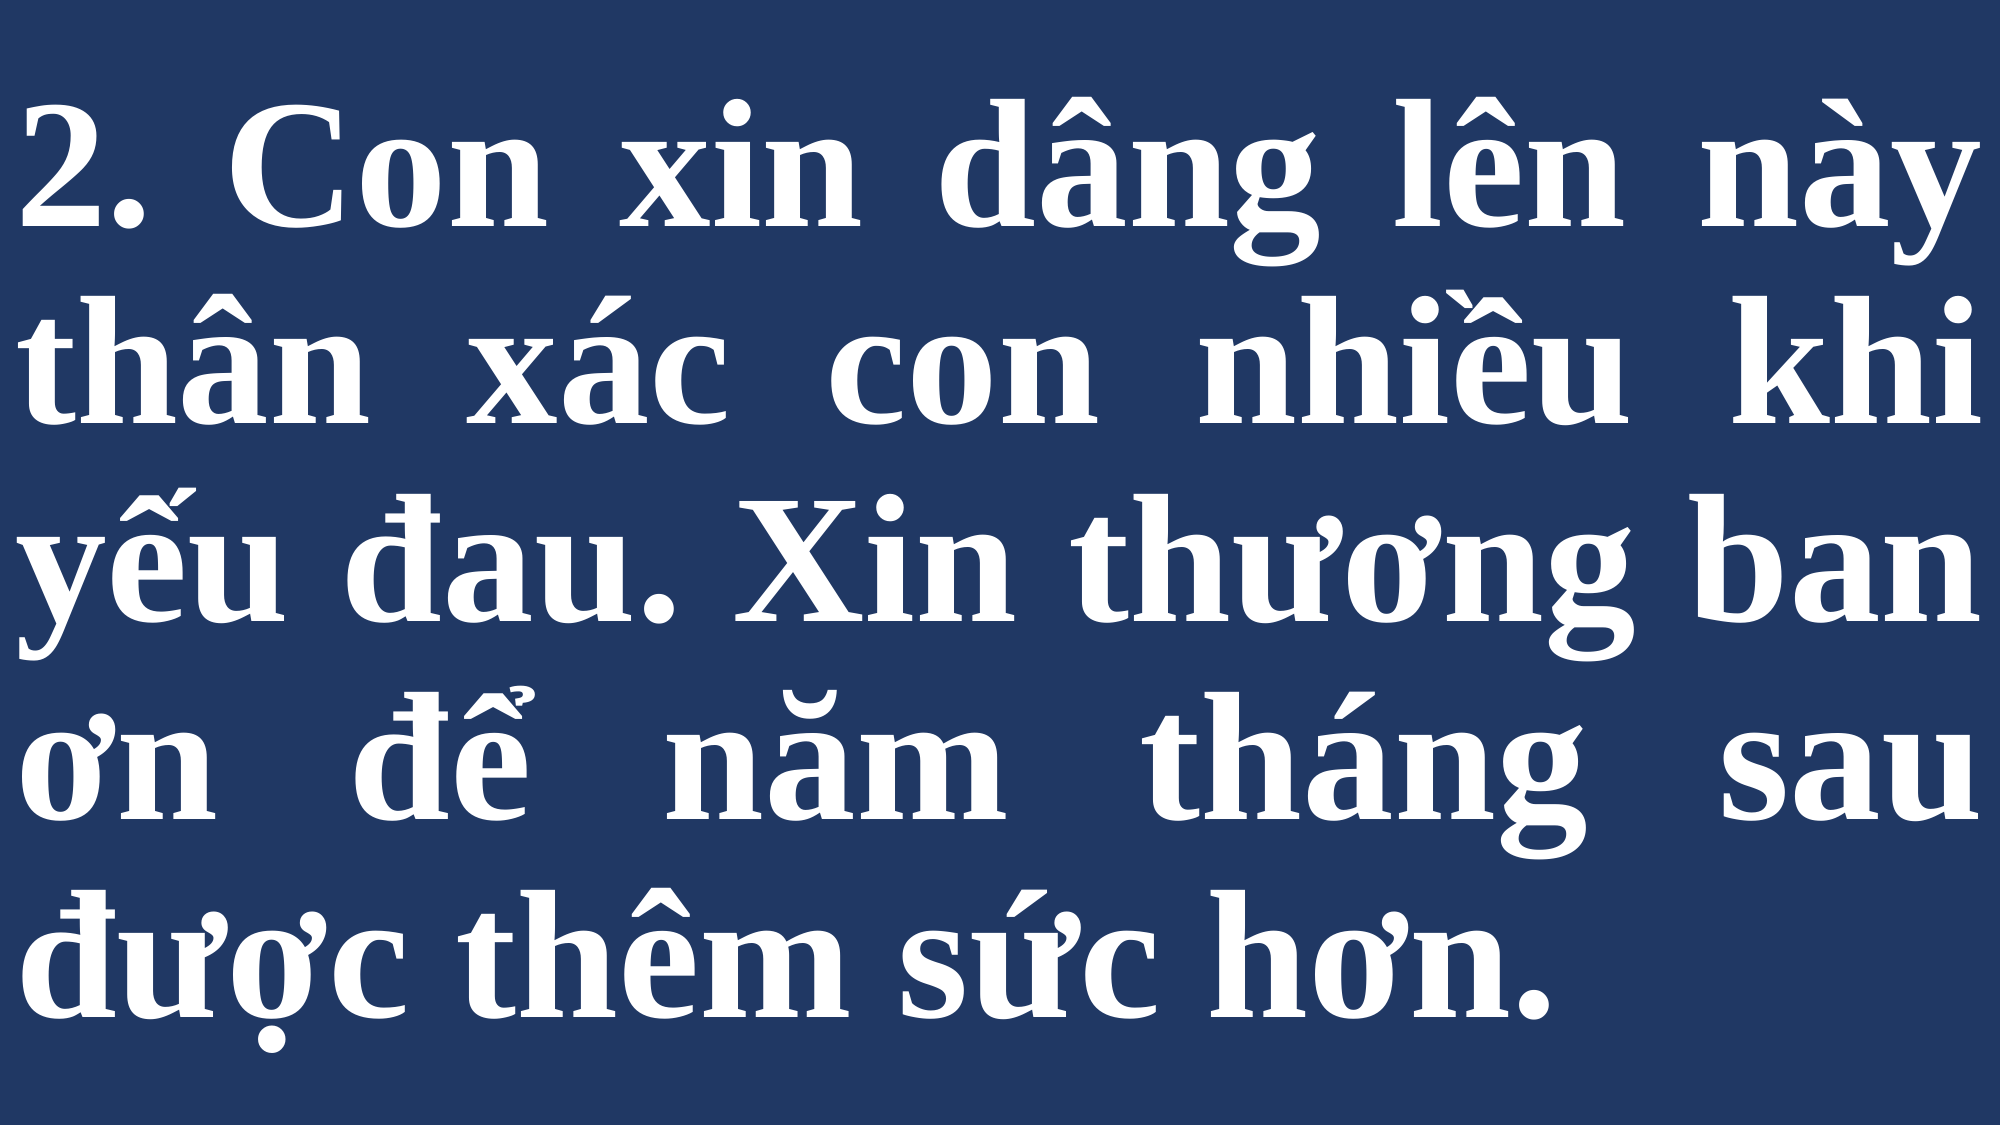

# 2. Con xin dâng lên này thân xác con nhiều khi yếu đau. Xin thương ban ơn để năm tháng sau được thêm sức hơn.